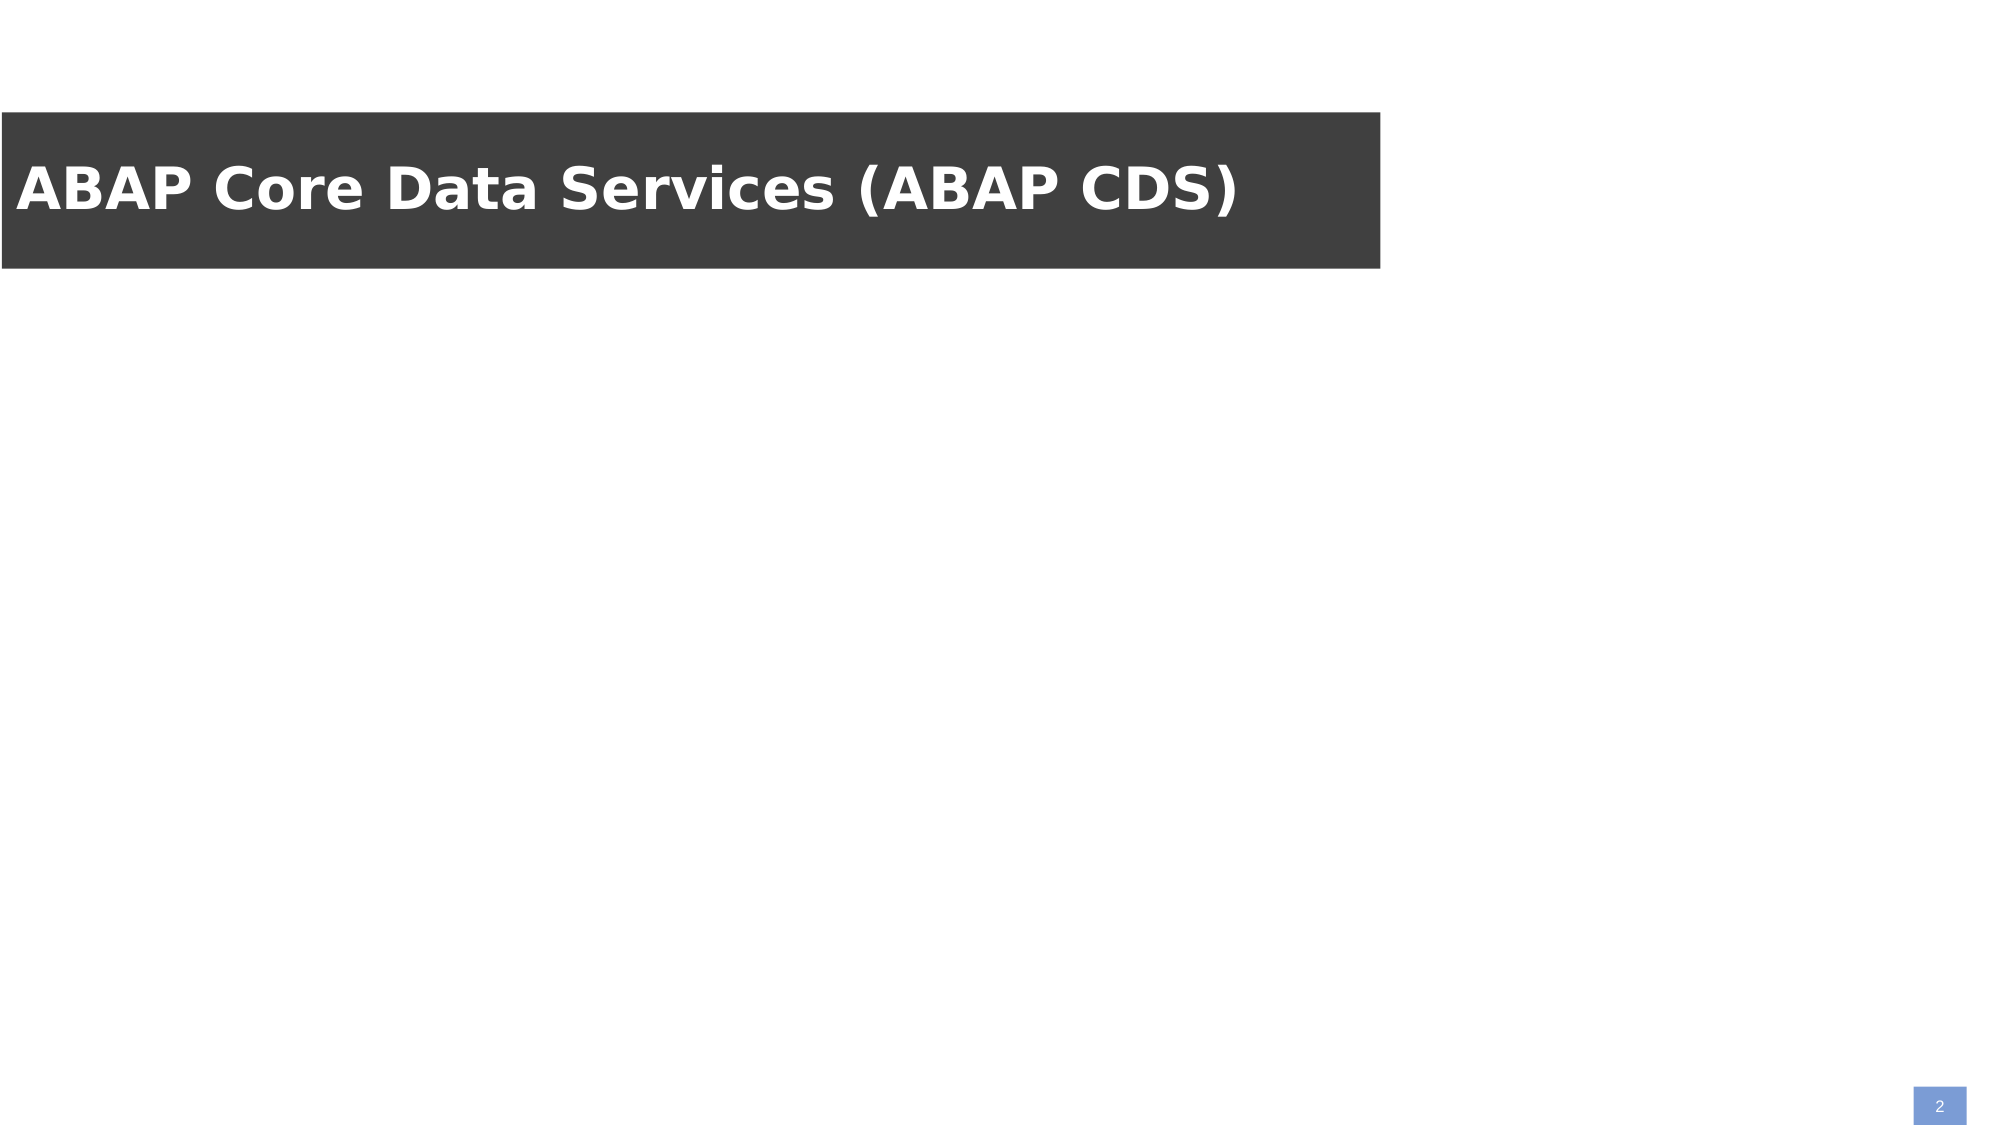

#
ABAP Core Data Services (ABAP CDS)